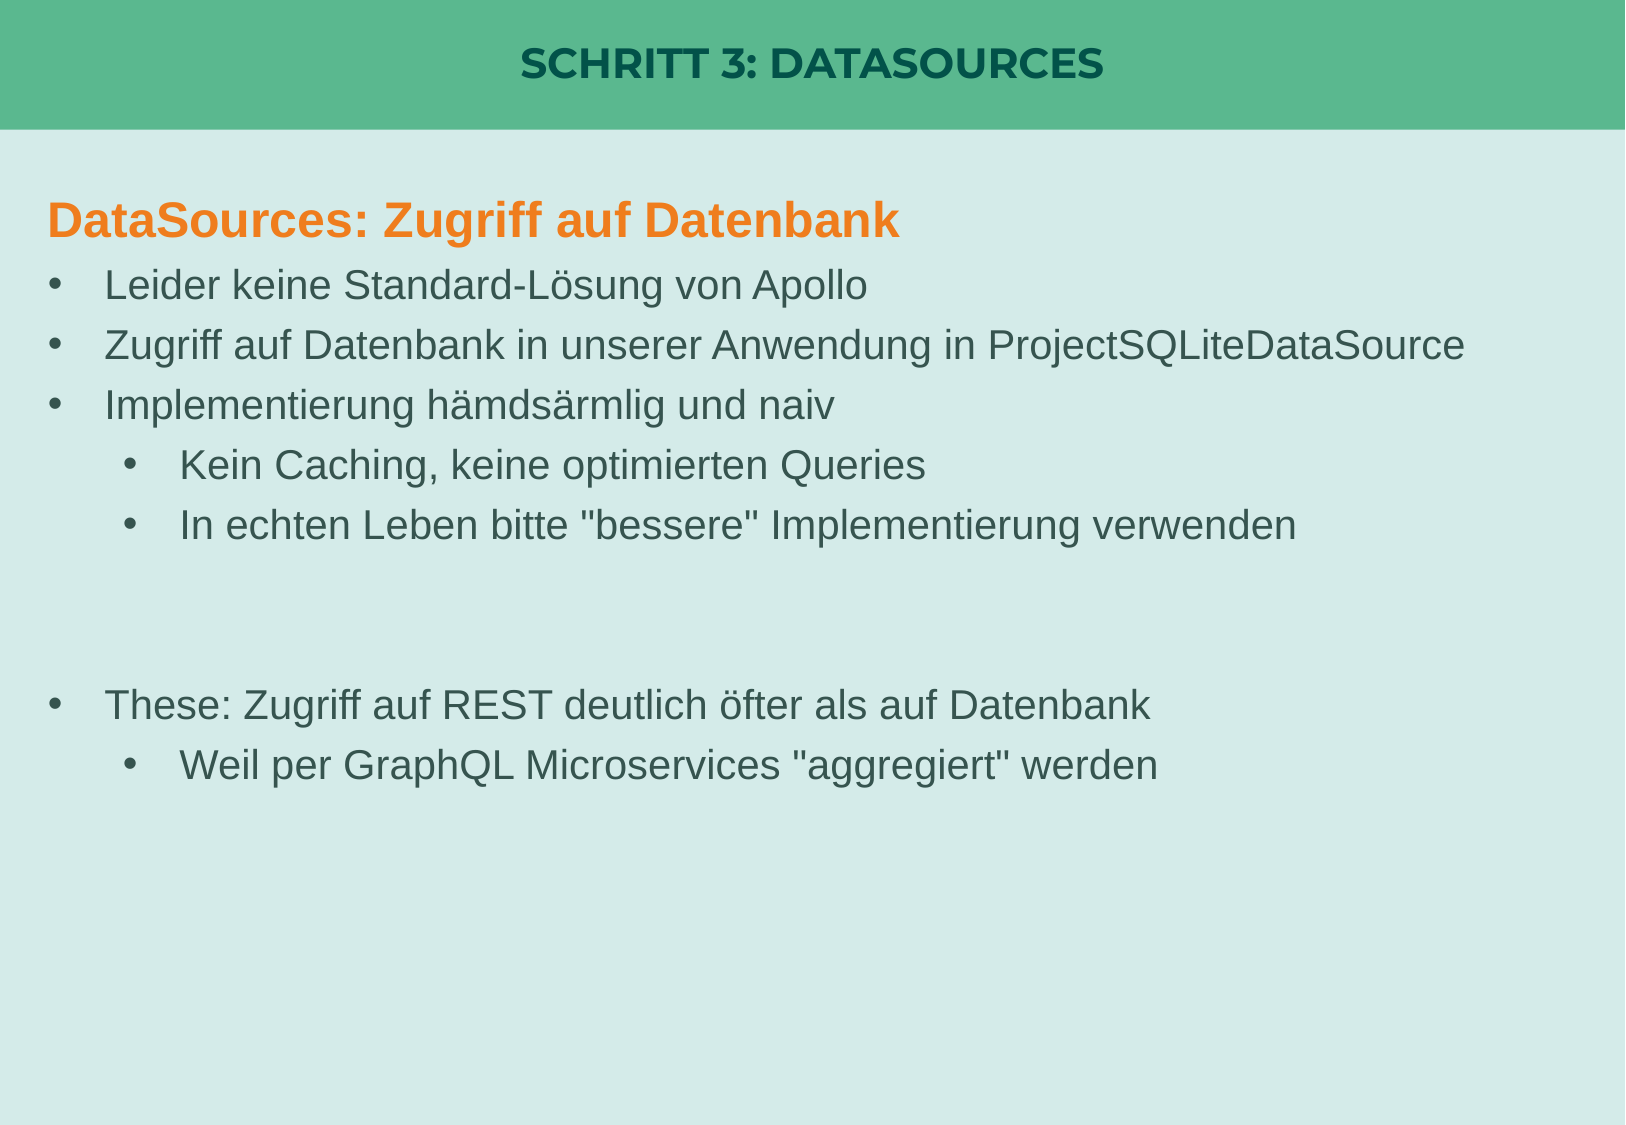

# Schritt 3: DataSources
DataSources: Zugriff auf Datenbank
Leider keine Standard-Lösung von Apollo
Zugriff auf Datenbank in unserer Anwendung in ProjectSQLiteDataSource
Implementierung hämdsärmlig und naiv
Kein Caching, keine optimierten Queries
In echten Leben bitte "bessere" Implementierung verwenden

These: Zugriff auf REST deutlich öfter als auf Datenbank
Weil per GraphQL Microservices "aggregiert" werden